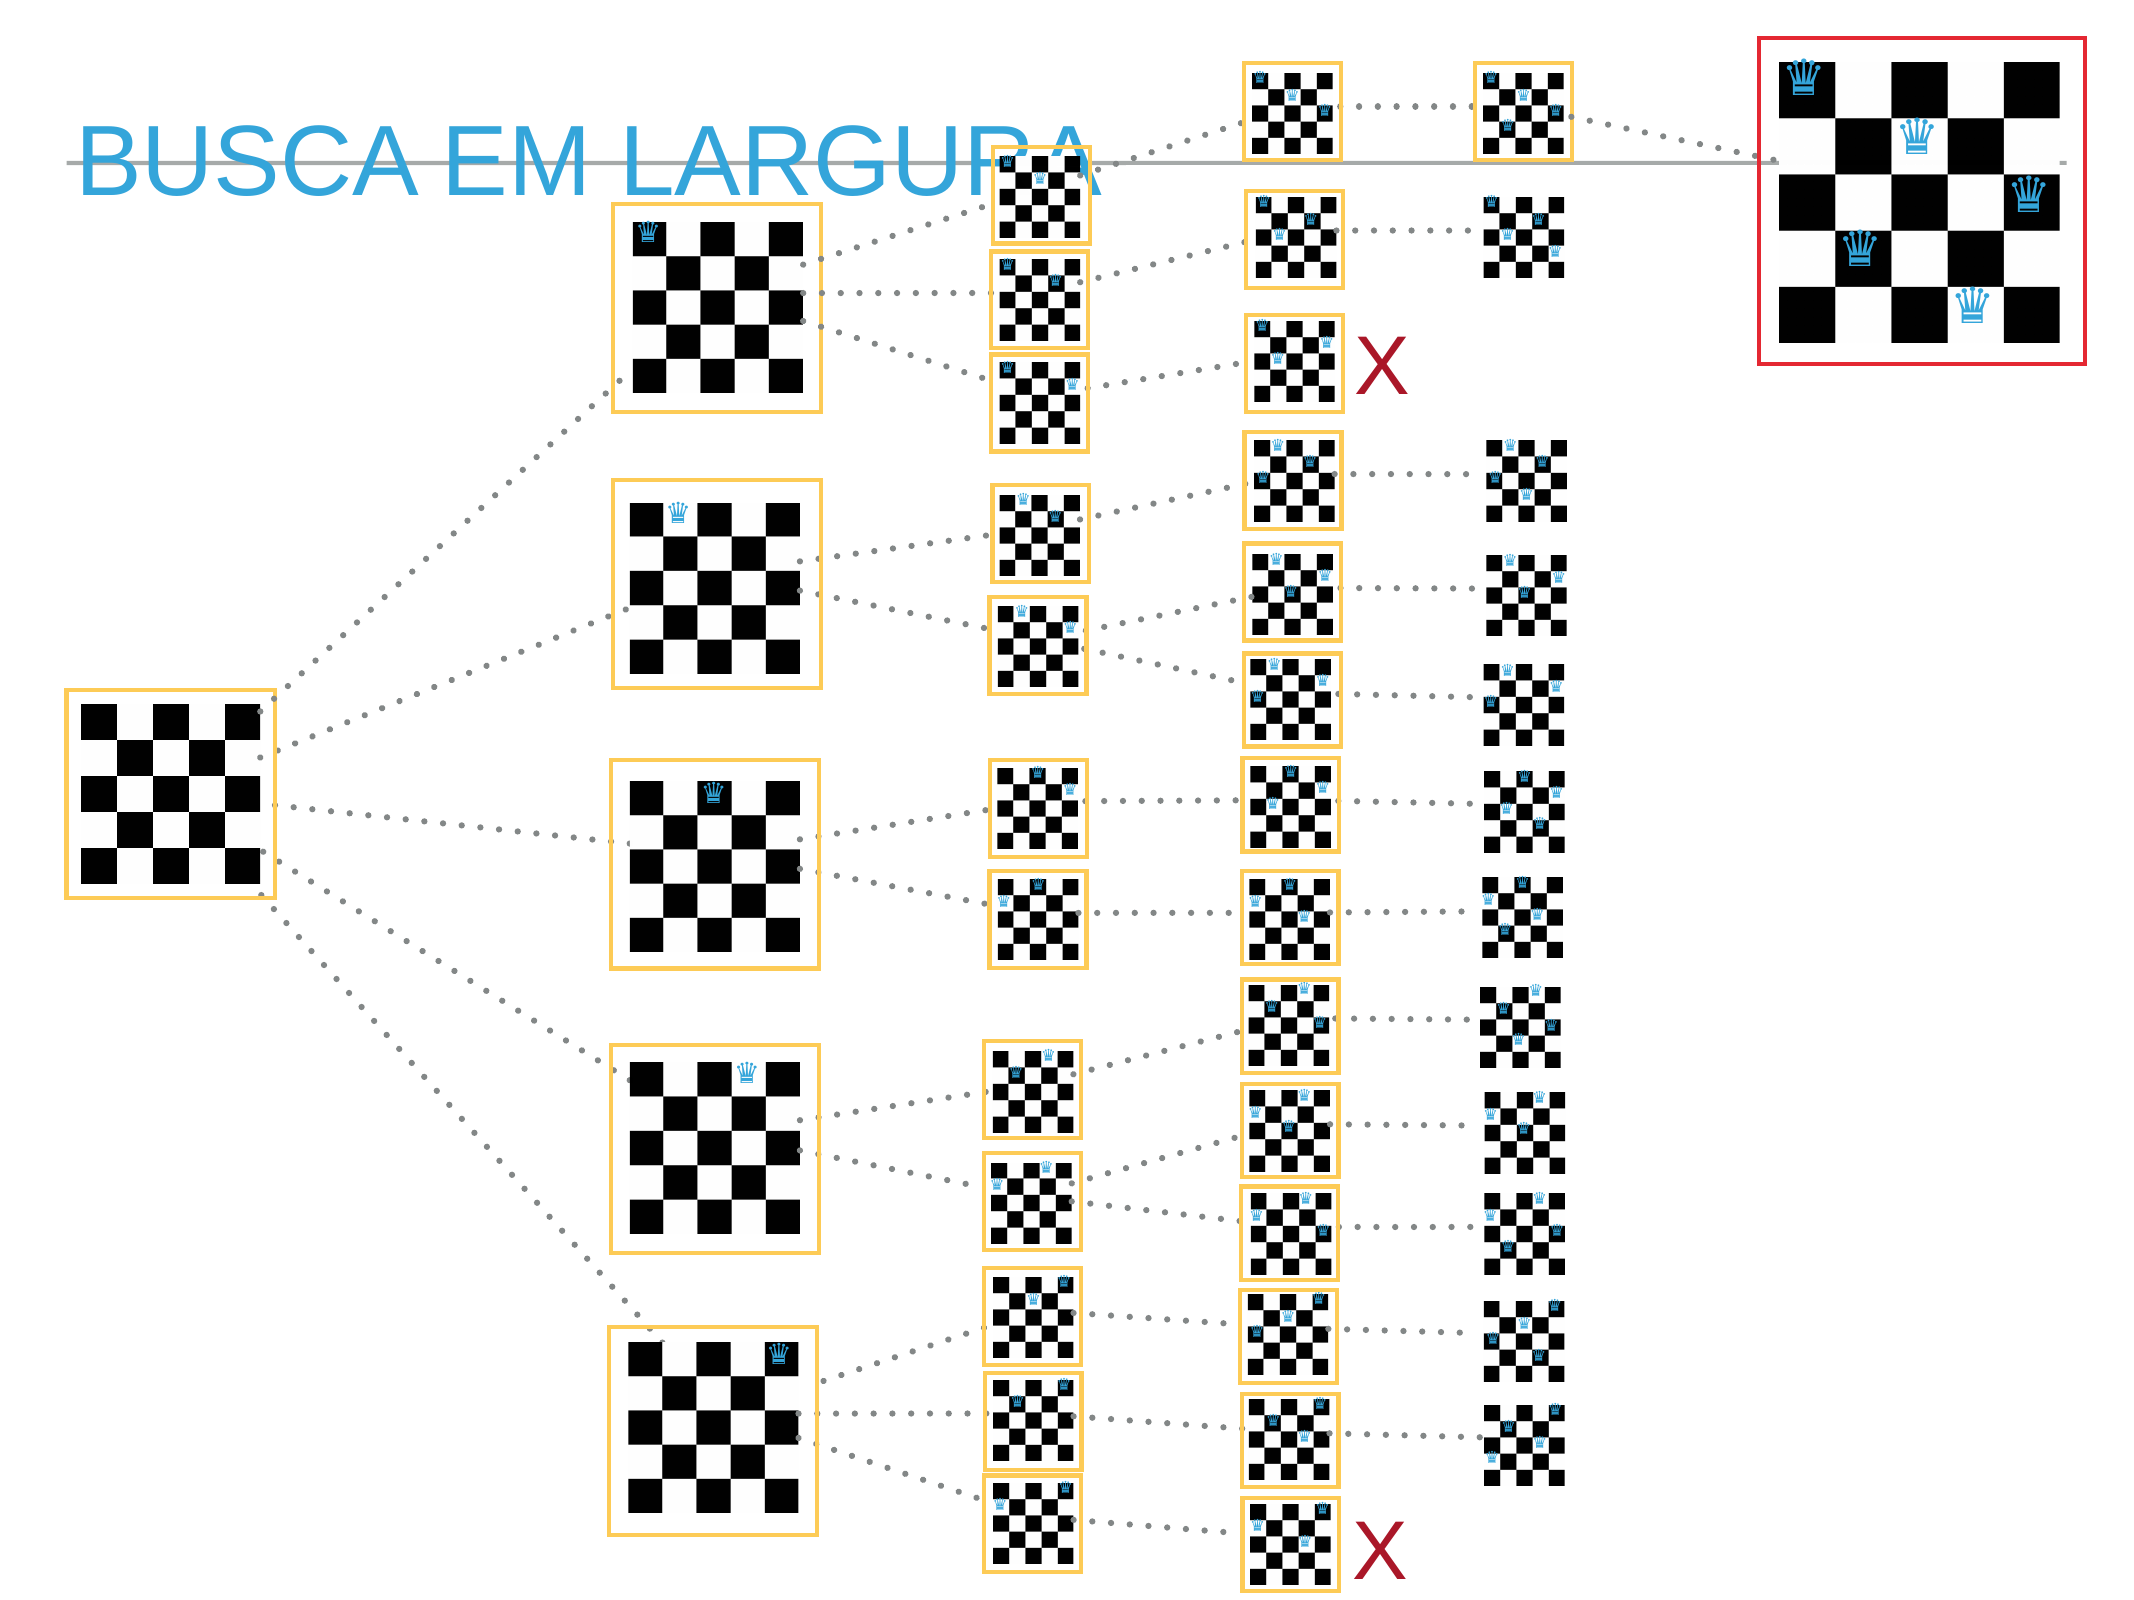

♛

♛
♛
♛
♛

♛

♛
♛
♛

♛
♛
♛

busca em largura

♛

♛

♛

♛
♛
♛

♛
♛
♛

♛

♛

♛

X
♛

♛
♛

♛

♛

♛

♛
♛
♛

♛
♛
♛

♛

♛

♛

♛

♛
♛
♛

♛
♛

♛

♛

♛

♛
♛

♛

♛
♛

♛

♛
♛
♛

♛

♛
♛

♛
♛
♛

♛

♛
♛
♛
♛

♛
♛

♛
♛

♛

♛
♛
♛

♛
♛
♛

♛

♛

♛

♛

♛
♛
♛

♛
♛

♛

♛

♛

♛
♛
♛

♛
♛
♛

♛

♛

♛

♛
♛
♛

♛
♛
♛

♛

♛

♛

♛

♛
♛
♛

♛
♛
♛

♛

♛

X
♛

♛
♛